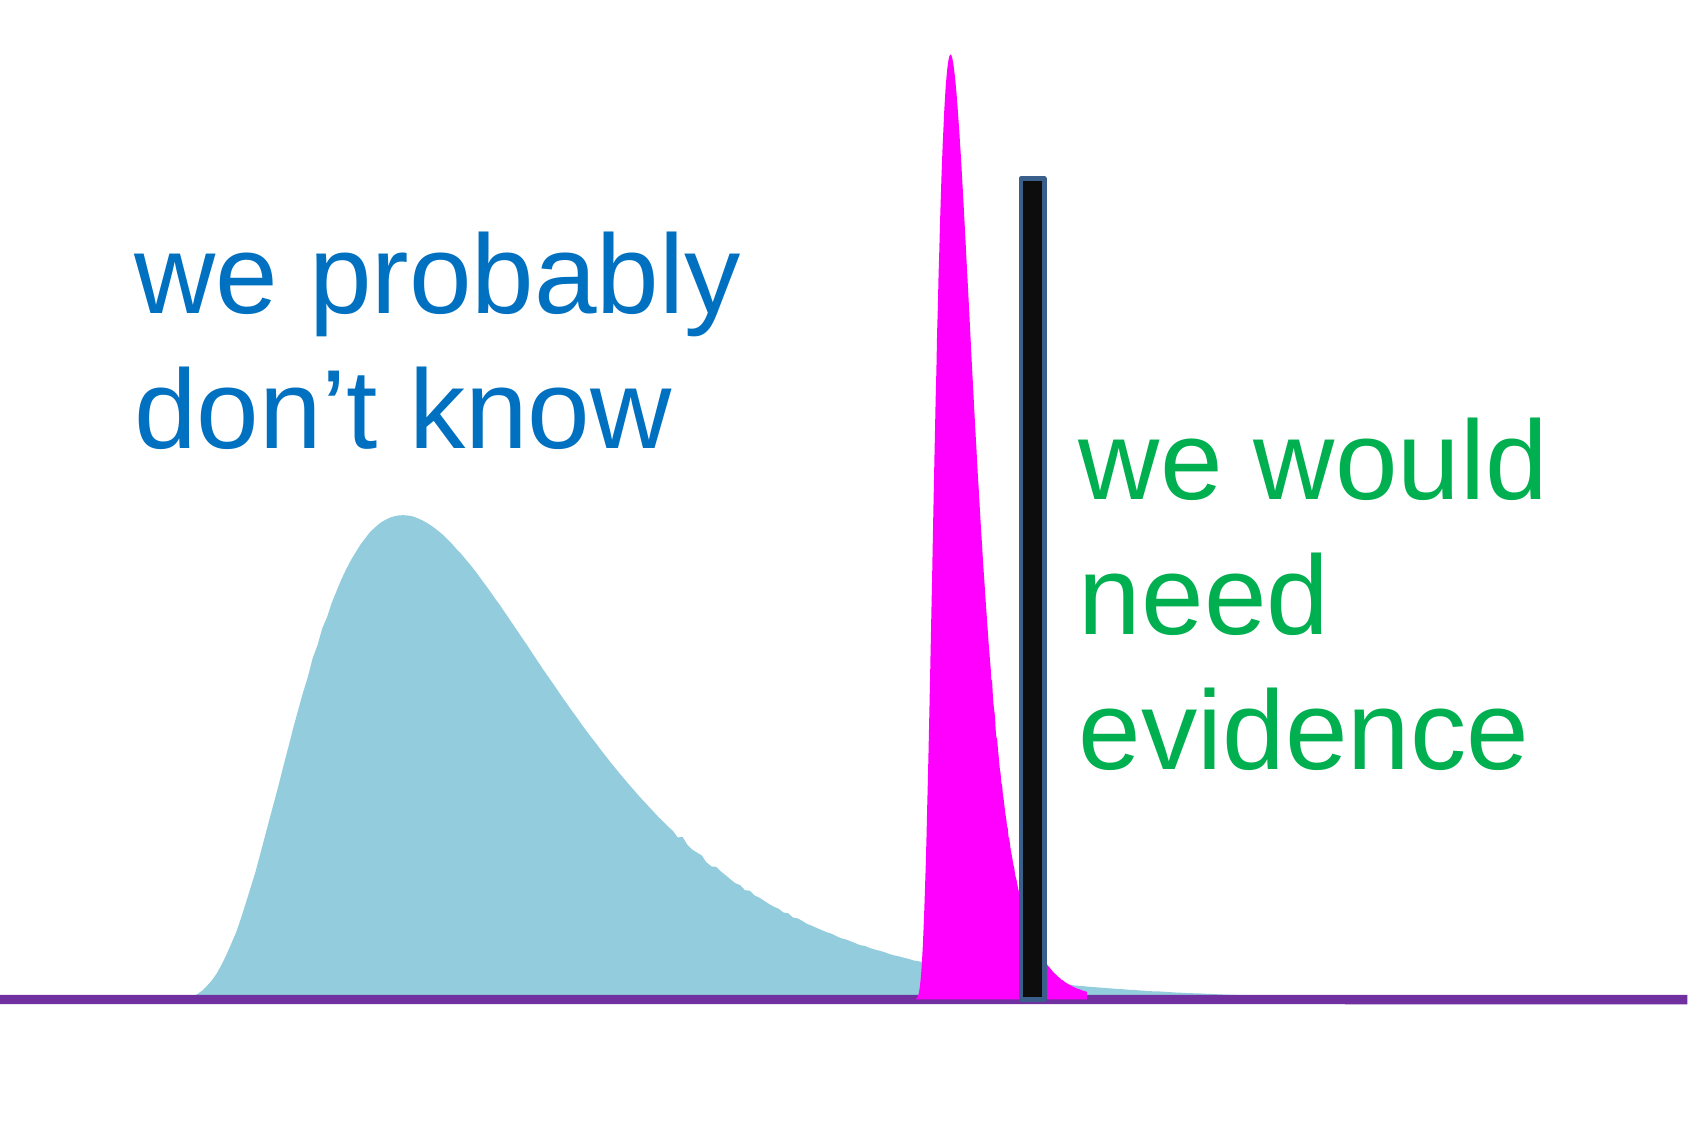

we probably don’t know
we would need evidence